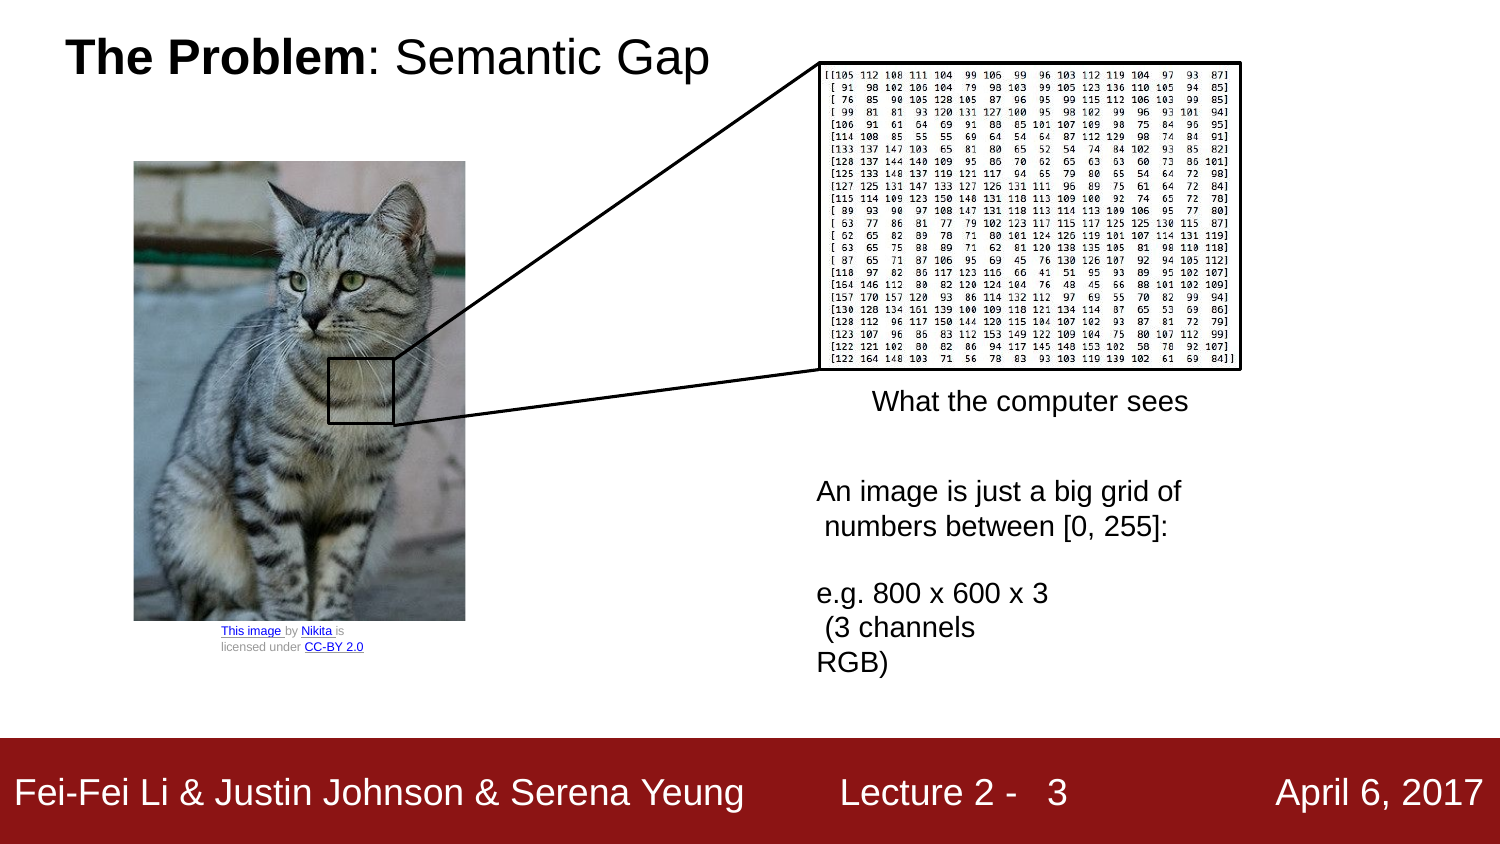

# The Problem: Semantic Gap

What the computer sees

An image is just a big grid of  numbers between [0, 255]:
e.g. 800 x 600 x 3  (3 channels RGB)
This image by Nikita is  licensed under CC-BY 2.0
3
Fei-Fei Li & Justin Johnson & Serena Yeung
Lecture 2 -
April 6, 2017